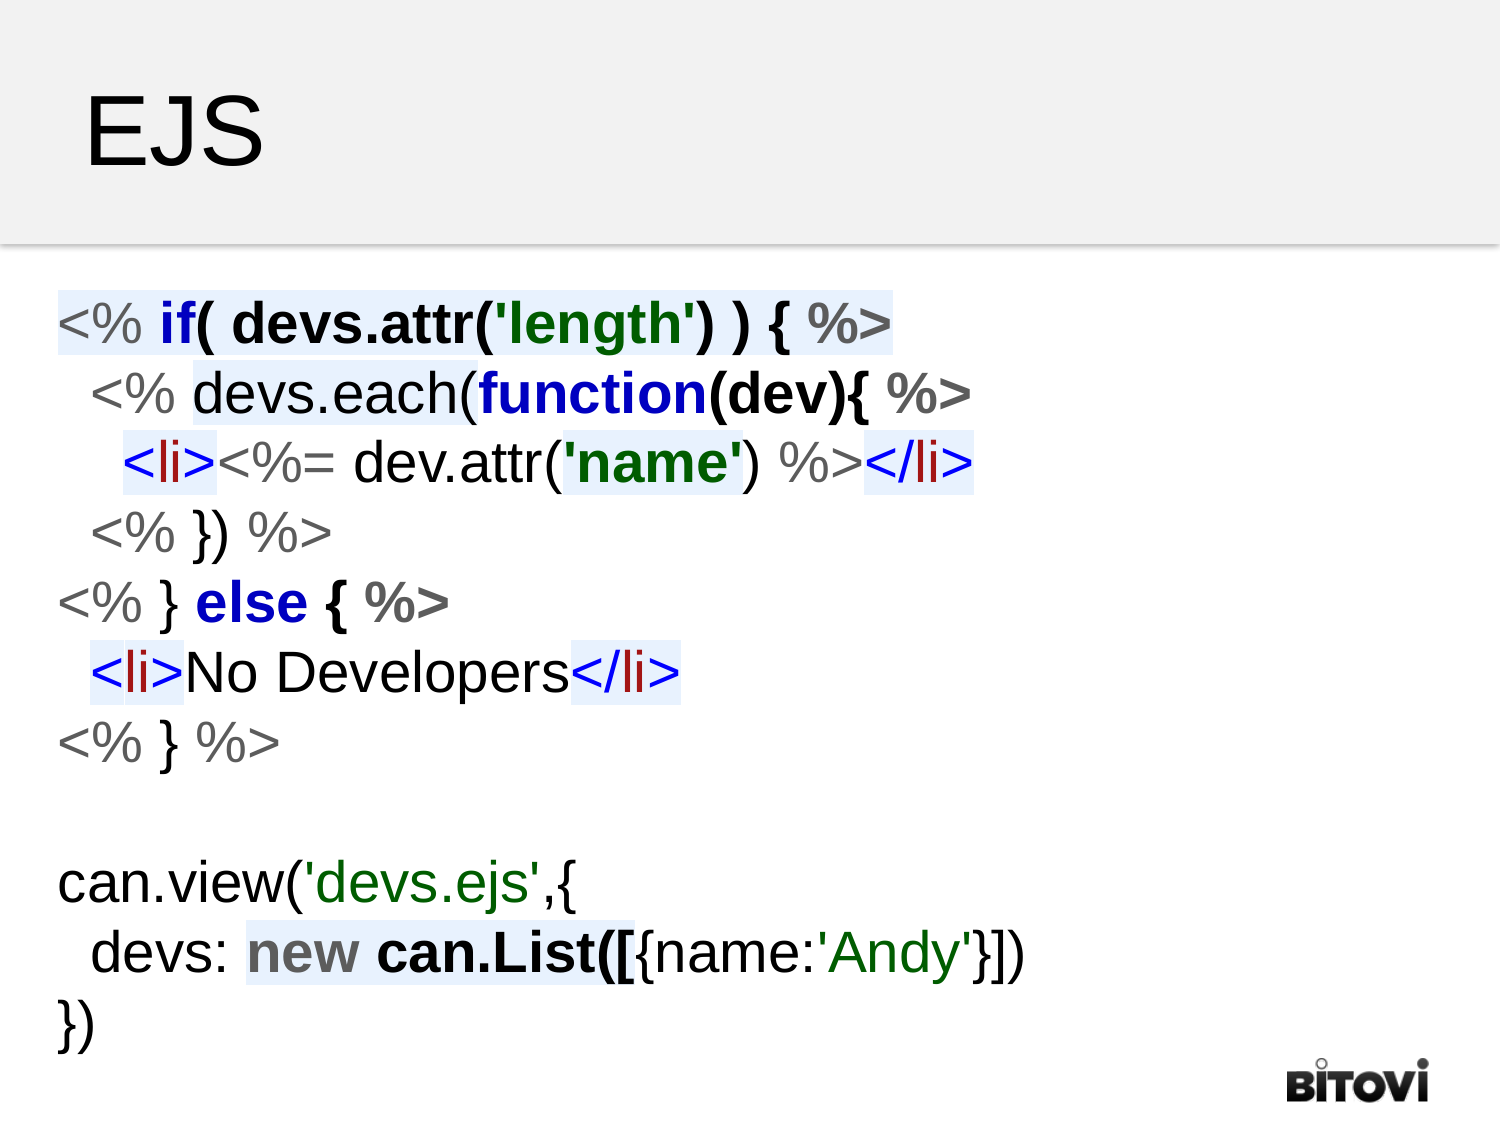

EJS
<% if( devs.attr('length') ) { %>
  <% devs.each(function(dev){ %>
    <li><%= dev.attr('name') %></li>
  <% }) %>
<% } else { %>
  <li>No Developers</li>
<% } %>

can.view('devs.ejs',{
  devs: new can.List([{name:'Andy'}])
})